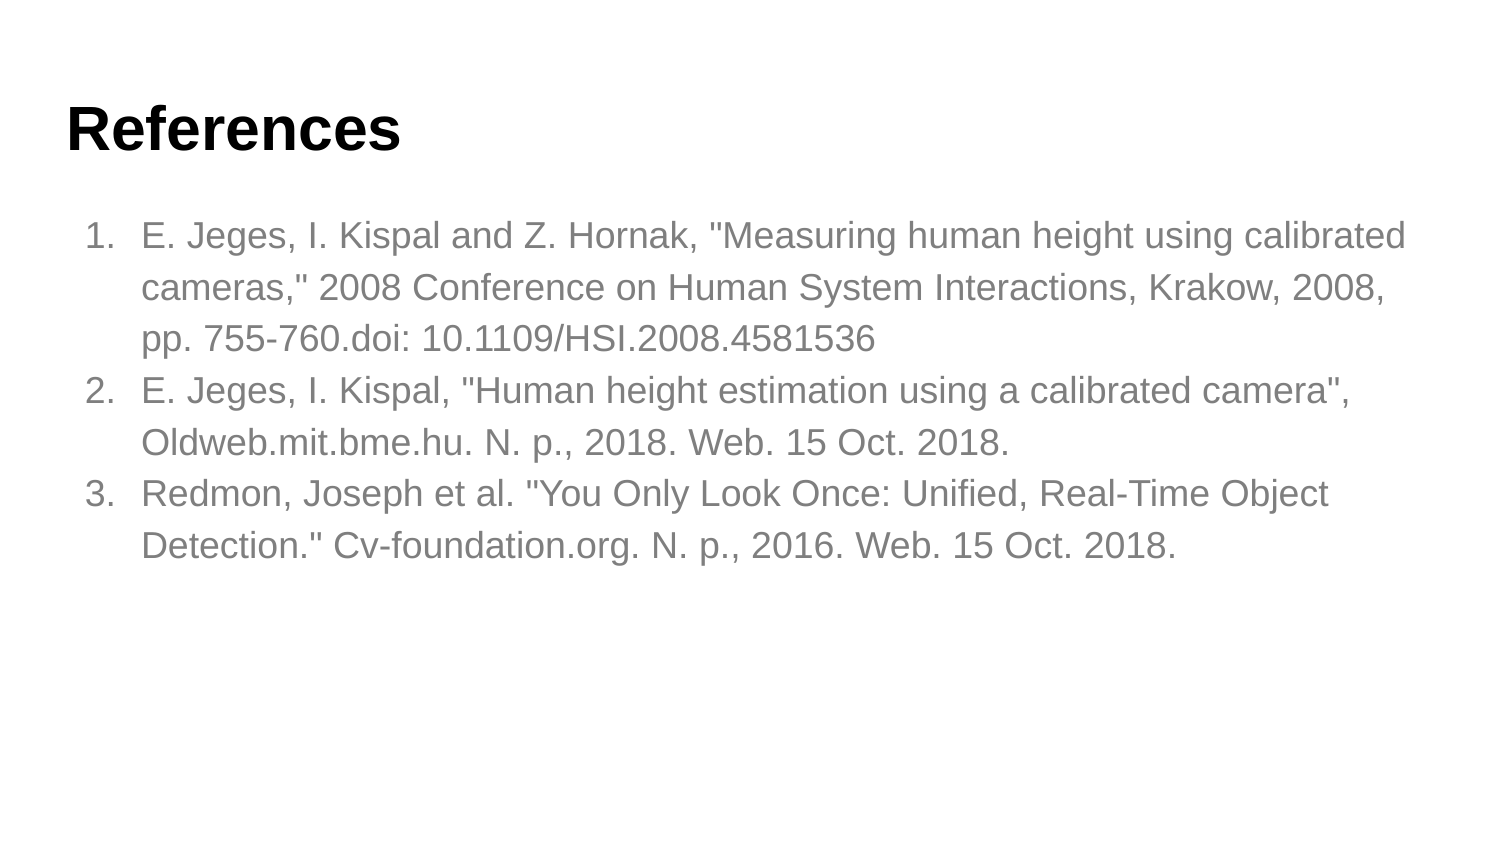

# References
E. Jeges, I. Kispal and Z. Hornak, "Measuring human height using calibrated cameras," 2008 Conference on Human System Interactions, Krakow, 2008, pp. 755-760.doi: 10.1109/HSI.2008.4581536
E. Jeges, I. Kispal, "Human height estimation using a calibrated camera", Oldweb.mit.bme.hu. N. p., 2018. Web. 15 Oct. 2018.
Redmon, Joseph et al. "You Only Look Once: Unified, Real-Time Object Detection." Cv-foundation.org. N. p., 2016. Web. 15 Oct. 2018.